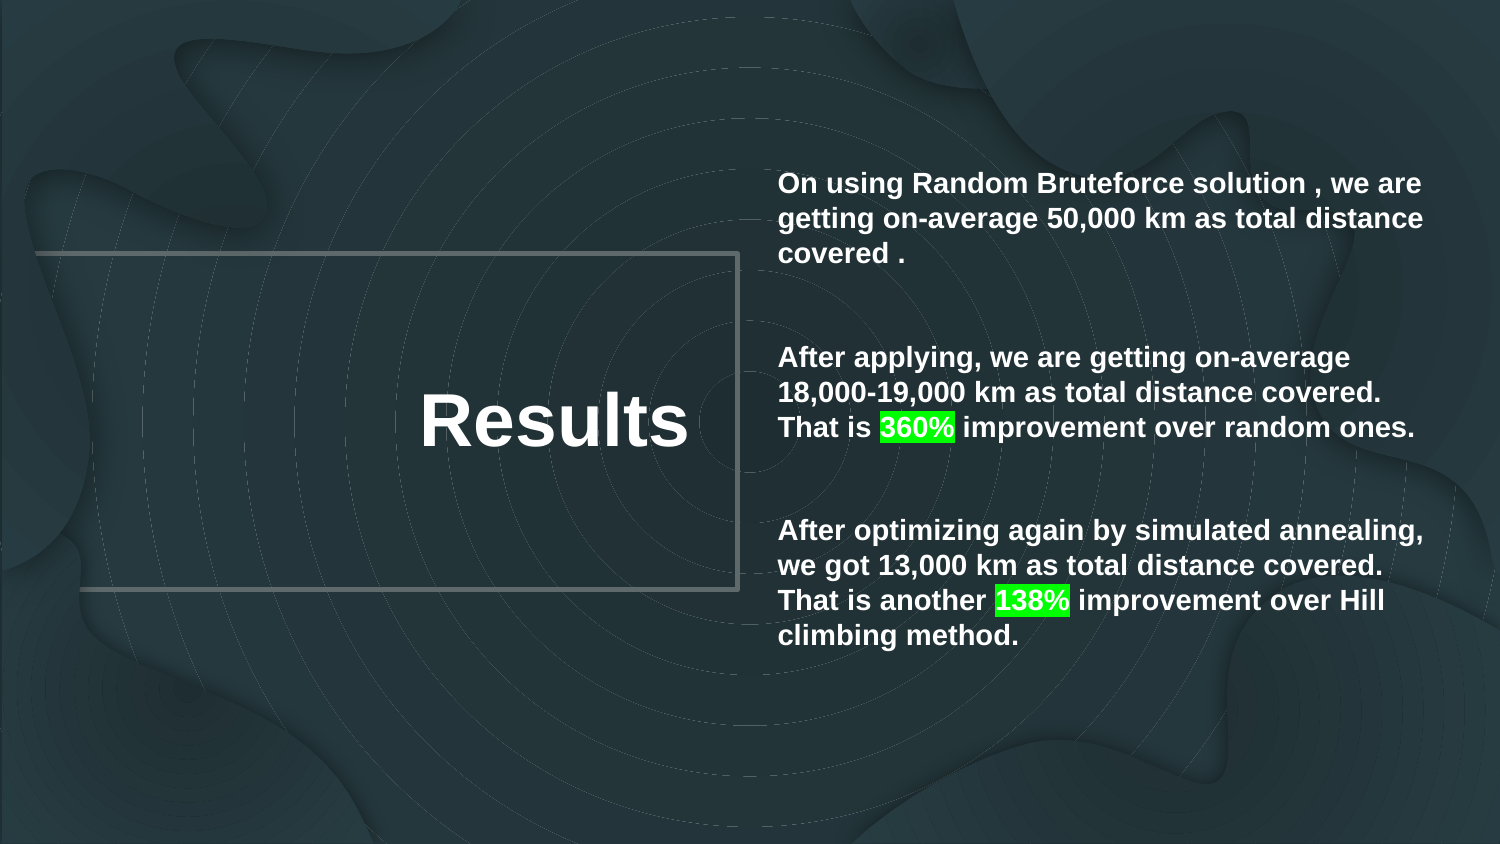

On using Random Bruteforce solution , we are getting on-average 50,000 km as total distance covered .

After applying, we are getting on-average 18,000-19,000 km as total distance covered. That is 360% improvement over random ones.

After optimizing again by simulated annealing, we got 13,000 km as total distance covered. That is another 138% improvement over Hill climbing method.

Ek bar
# Results